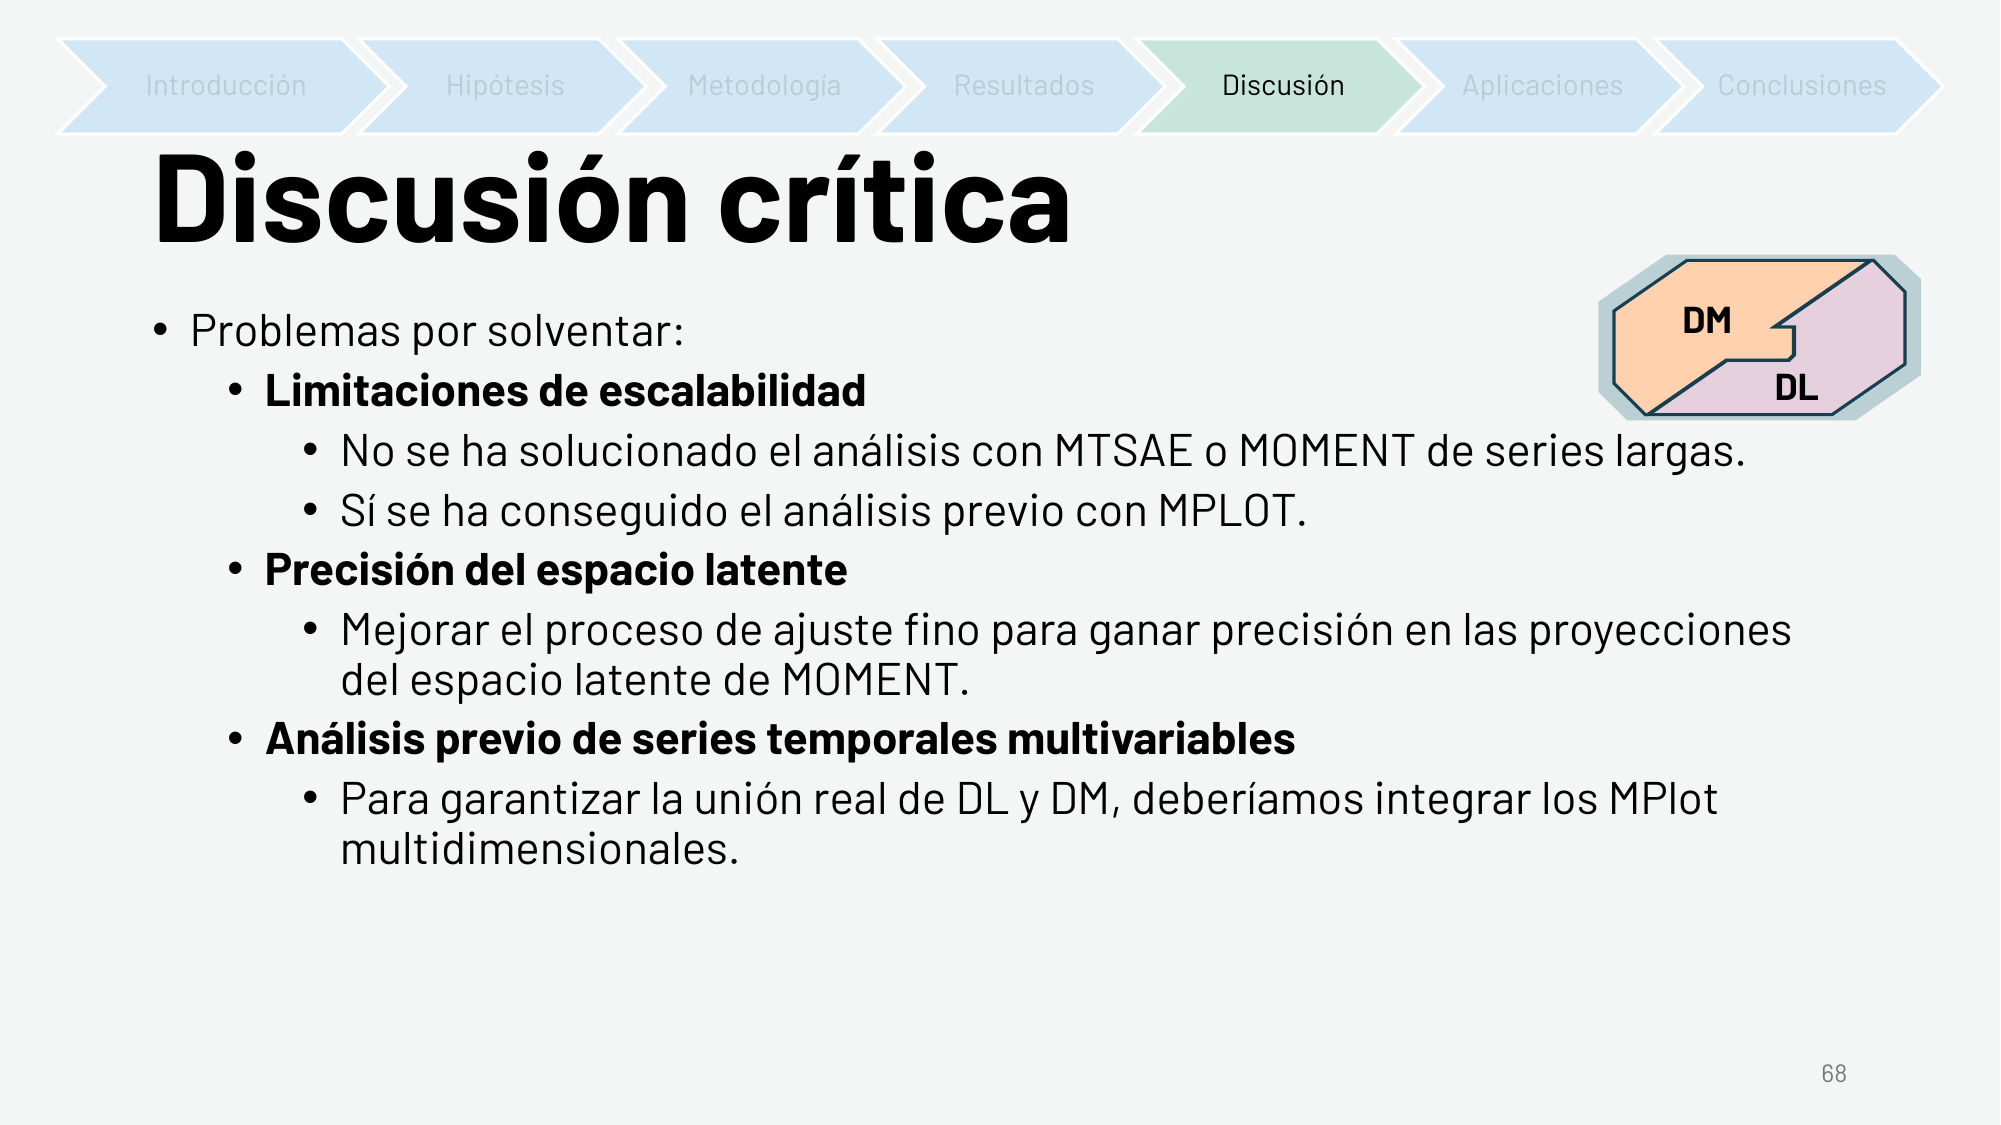

Introducción
Hipótesis
Metodología
Resultados
Discusión
Aplicaciones
Conclusiones
# Discusión crítica

DM

DL
Problemas por solventar:
Limitaciones de escalabilidad
No se ha solucionado el análisis con MTSAE o MOMENT de series largas.
Sí se ha conseguido el análisis previo con MPLOT.
Precisión del espacio latente
Mejorar el proceso de ajuste fino para ganar precisión en las proyecciones del espacio latente de MOMENT.
Análisis previo de series temporales multivariables
Para garantizar la unión real de DL y DM, deberíamos integrar los MPlot multidimensionales.
68